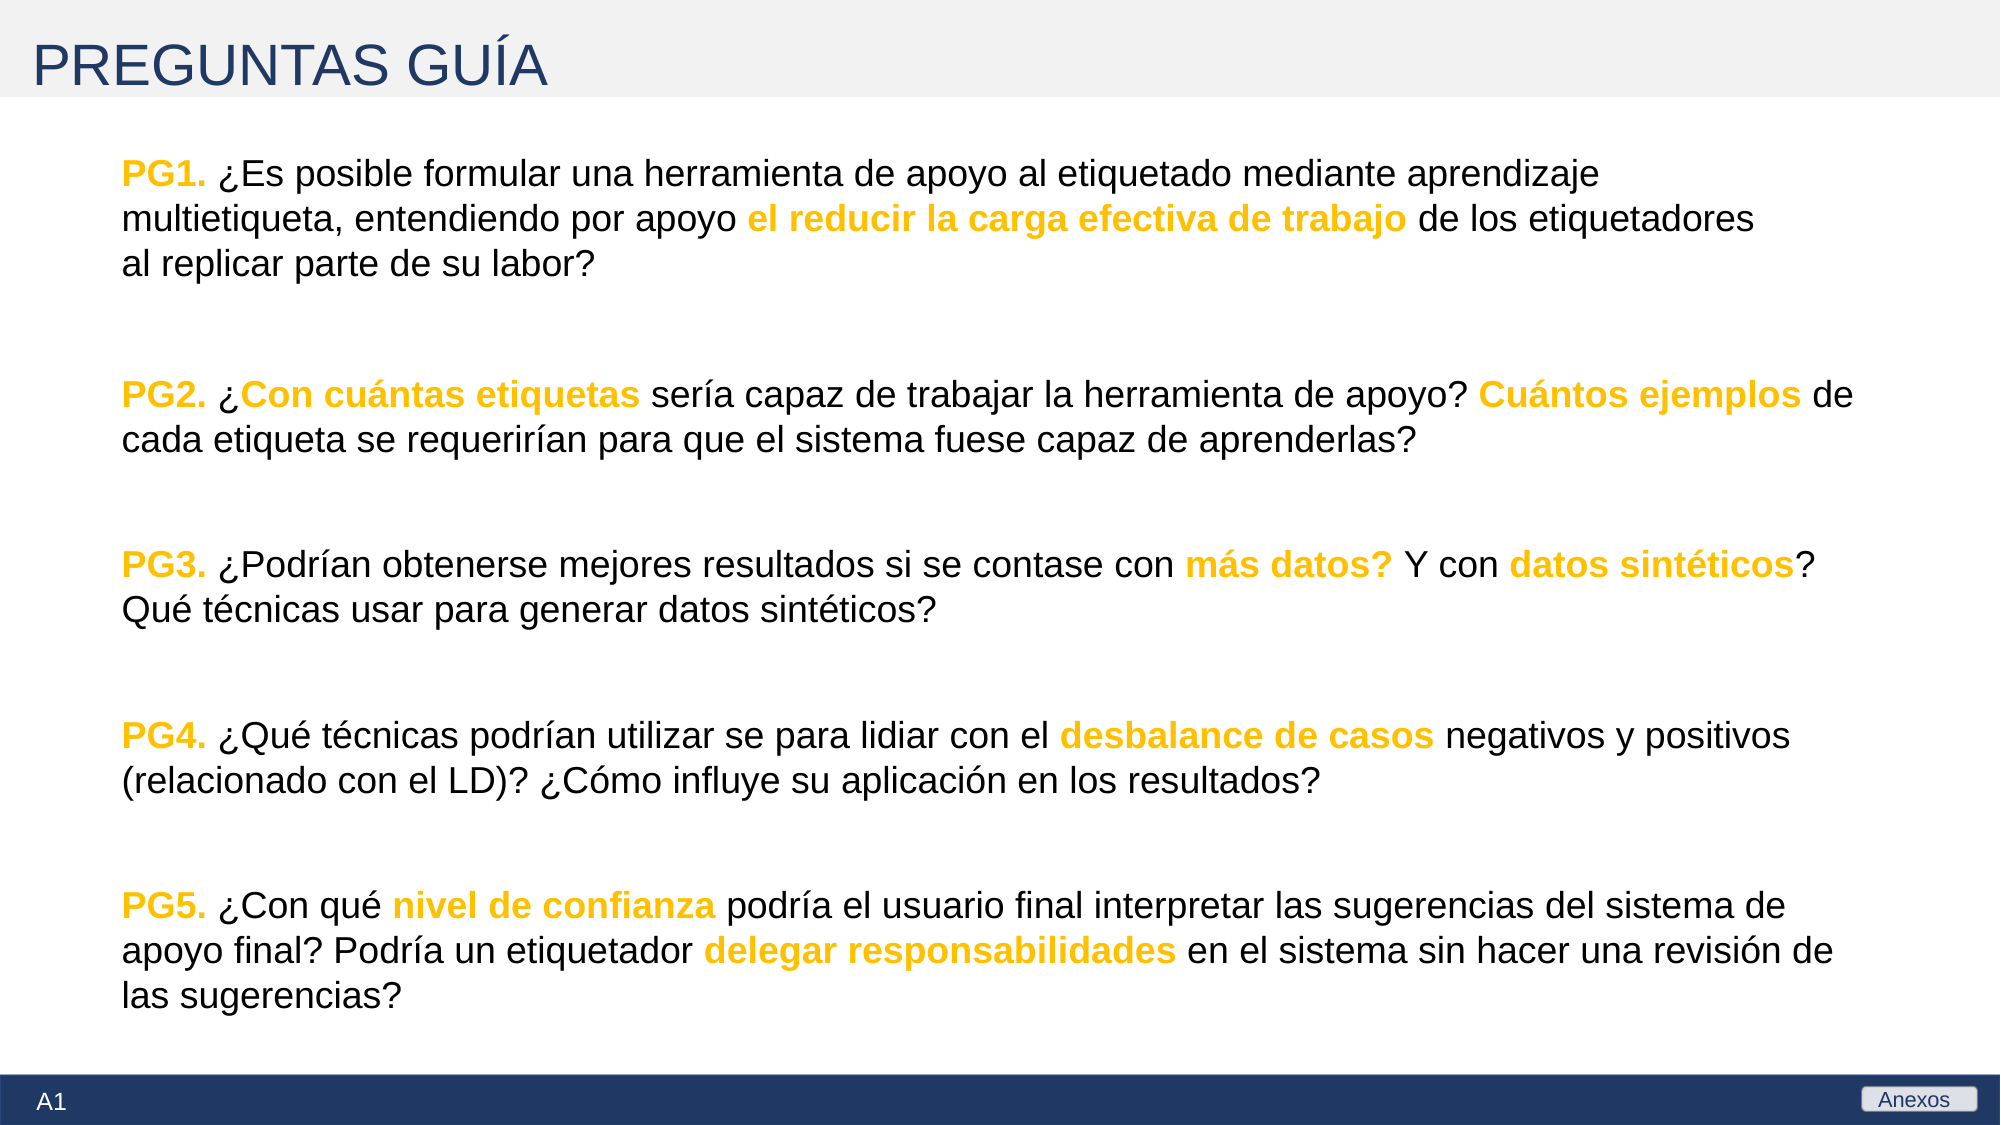

PREGUNTAS GUÍA
PG1. ¿Es posible formular una herramienta de apoyo al etiquetado mediante aprendizaje multietiqueta, entendiendo por apoyo el reducir la carga efectiva de trabajo de los etiquetadores al replicar parte de su labor?
PG2. ¿Con cuántas etiquetas sería capaz de trabajar la herramienta de apoyo? Cuántos ejemplos de cada etiqueta se requerirían para que el sistema fuese capaz de aprenderlas?
PG3. ¿Podrían obtenerse mejores resultados si se contase con más datos? Y con datos sintéticos? Qué técnicas usar para generar datos sintéticos?
PG4. ¿Qué técnicas podrían utilizar se para lidiar con el desbalance de casos negativos y positivos (relacionado con el LD)? ¿Cómo influye su aplicación en los resultados?
PG5. ¿Con qué nivel de confianza podría el usuario final interpretar las sugerencias del sistema de apoyo final? Podría un etiquetador delegar responsabilidades en el sistema sin hacer una revisión de las sugerencias?
42

A1
Anexos